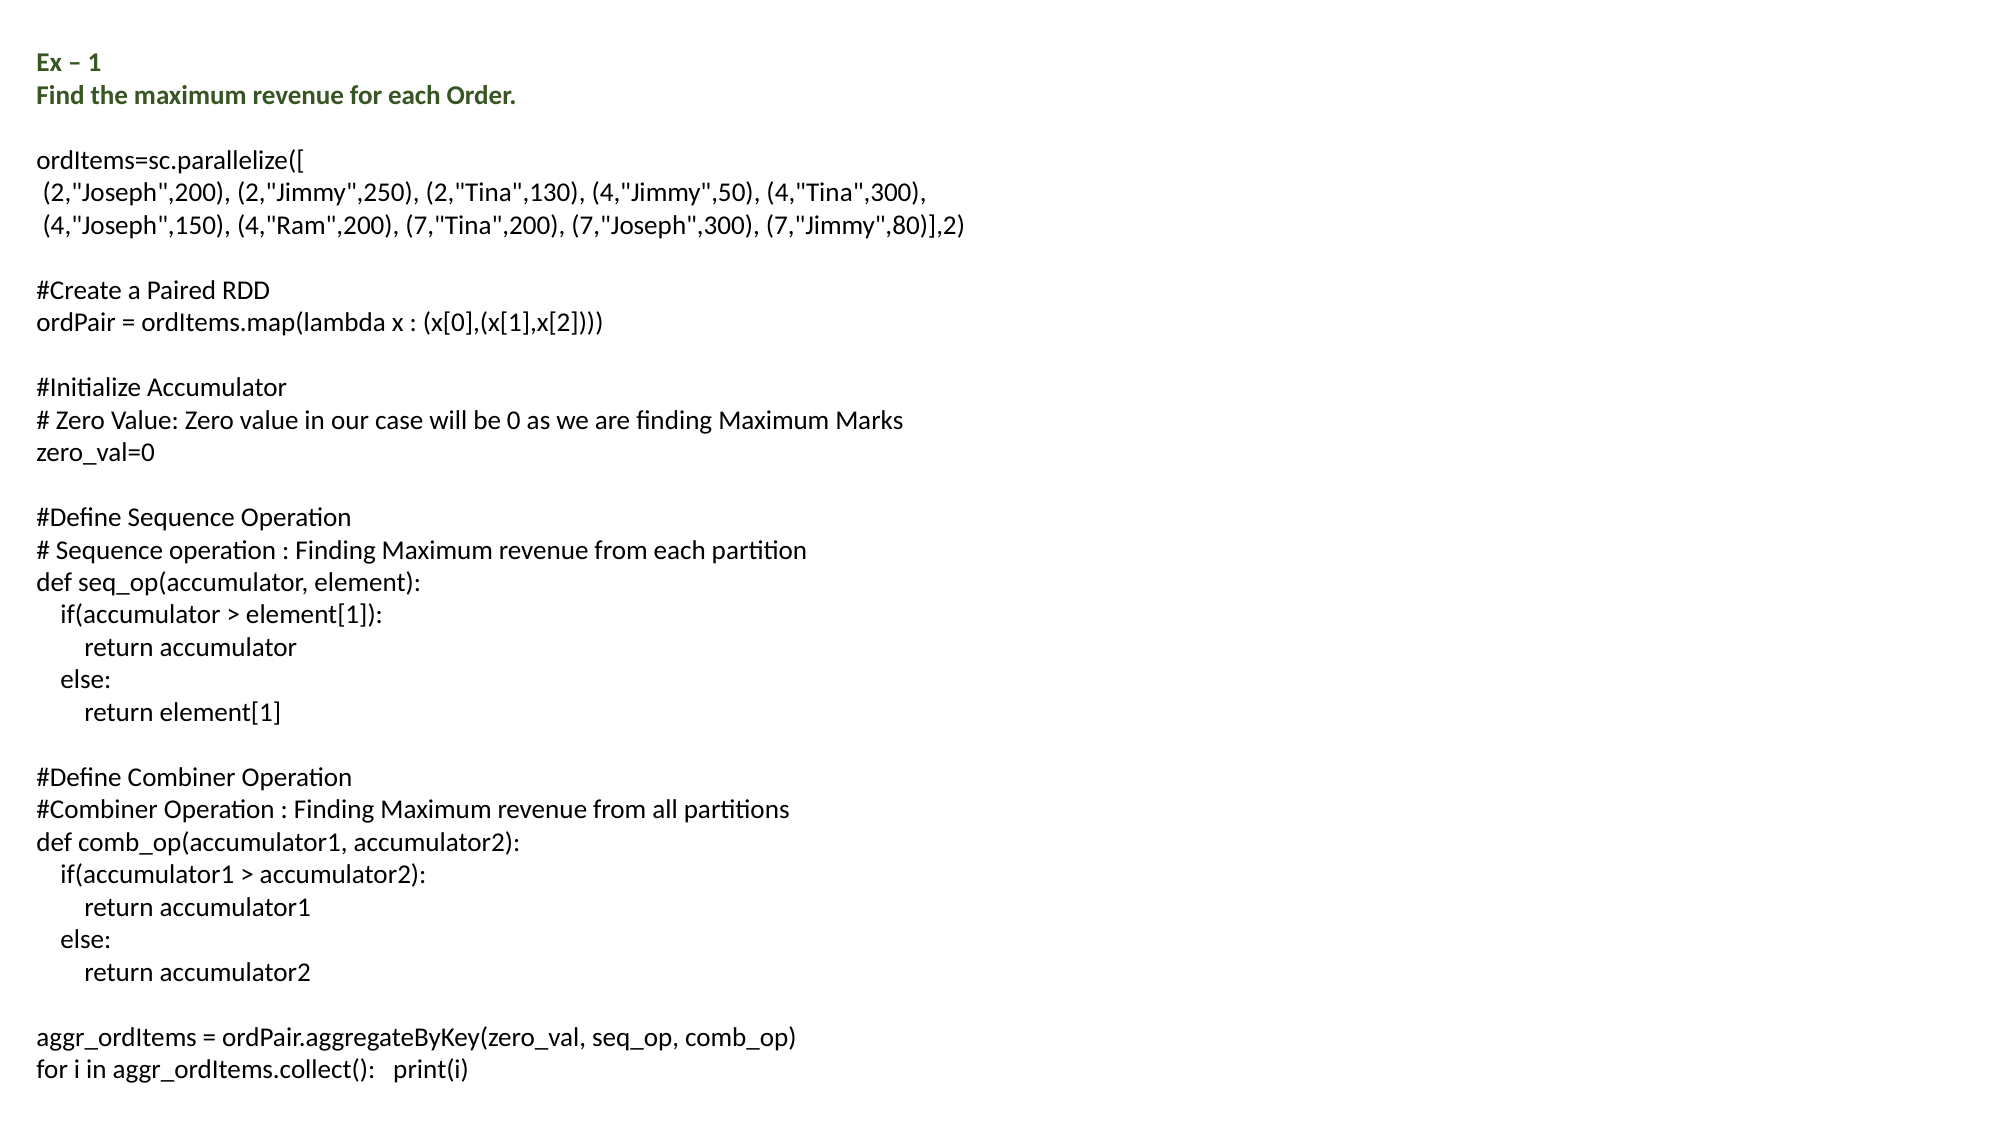

Ex – 1
Find the maximum revenue for each Order.

ordItems=sc.parallelize([
 (2,"Joseph",200), (2,"Jimmy",250), (2,"Tina",130), (4,"Jimmy",50), (4,"Tina",300),
 (4,"Joseph",150), (4,"Ram",200), (7,"Tina",200), (7,"Joseph",300), (7,"Jimmy",80)],2)

#Create a Paired RDD
ordPair = ordItems.map(lambda x : (x[0],(x[1],x[2])))

#Initialize Accumulator
# Zero Value: Zero value in our case will be 0 as we are finding Maximum Marks
zero_val=0

#Define Sequence Operation
# Sequence operation : Finding Maximum revenue from each partition
def seq_op(accumulator, element):
    if(accumulator > element[1]):
        return accumulator
    else:
        return element[1]

#Define Combiner Operation
#Combiner Operation : Finding Maximum revenue from all partitions
def comb_op(accumulator1, accumulator2):
    if(accumulator1 > accumulator2):
        return accumulator1
    else:
        return accumulator2

aggr_ordItems = ordPair.aggregateByKey(zero_val, seq_op, comb_op)
for i in aggr_ordItems.collect():   print(i)